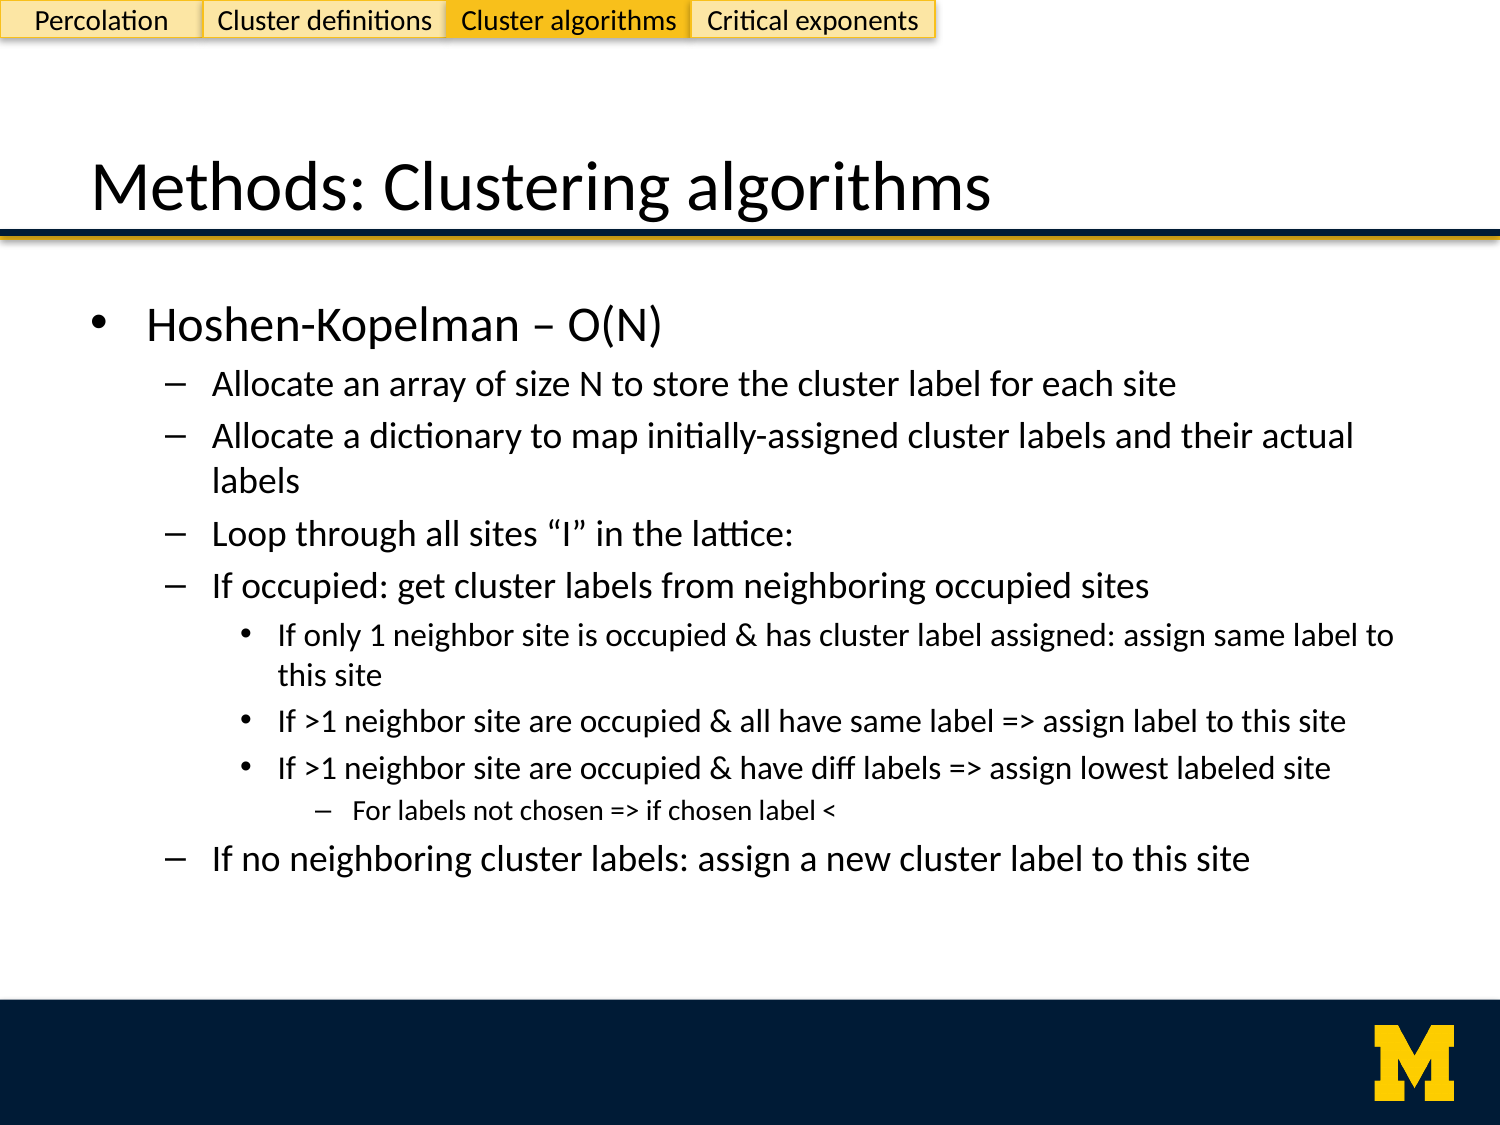

Percolation
Cluster definitions
Cluster algorithms
Critical exponents
# Methods: Clustering algorithms
Hoshen-Kopelman – O(N)
Allocate an array of size N to store the cluster label for each site
Allocate a dictionary to map initially-assigned cluster labels and their actual labels
Loop through all sites “I” in the lattice:
If occupied: get cluster labels from neighboring occupied sites
If only 1 neighbor site is occupied & has cluster label assigned: assign same label to this site
If >1 neighbor site are occupied & all have same label => assign label to this site
If >1 neighbor site are occupied & have diff labels => assign lowest labeled site
For labels not chosen => if chosen label <
If no neighboring cluster labels: assign a new cluster label to this site